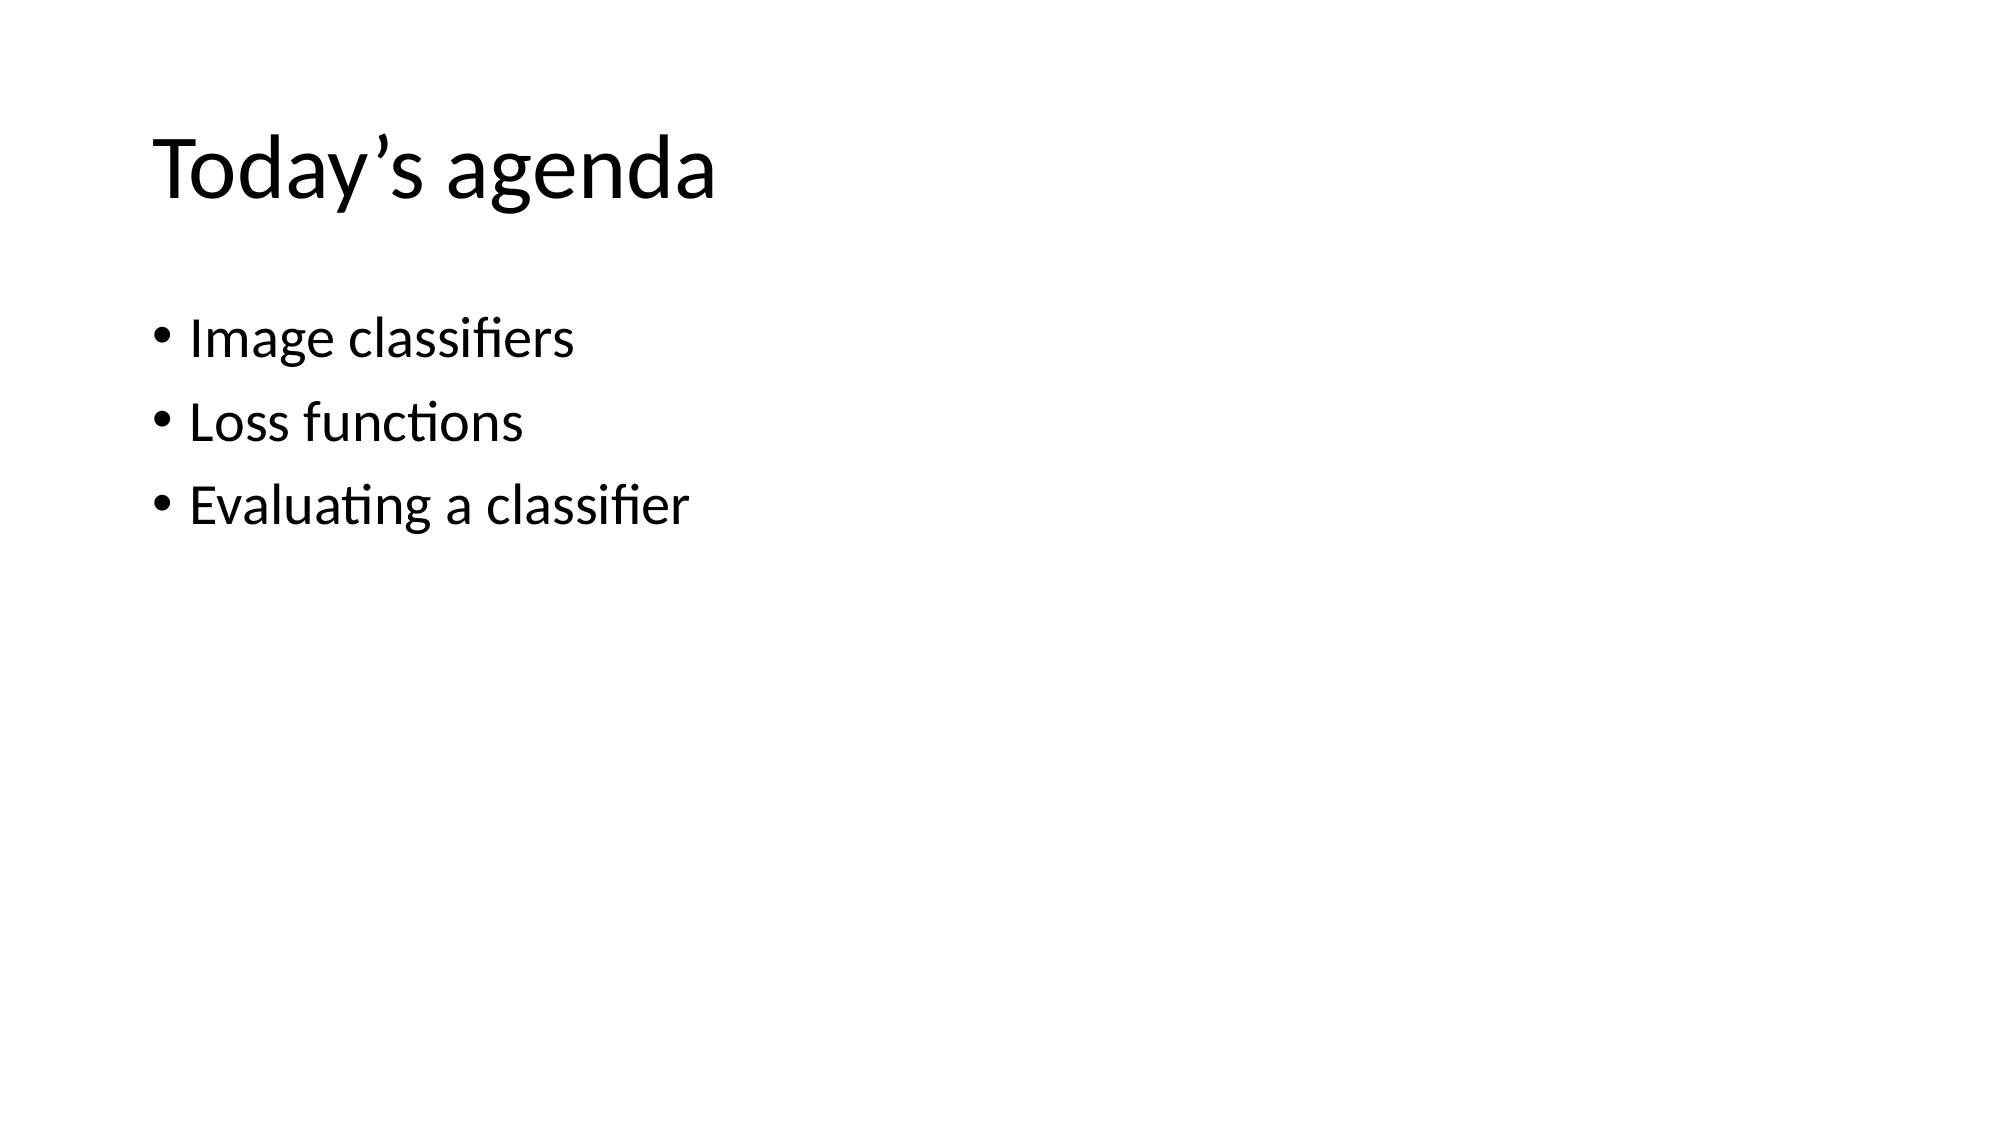

# Today’s agenda
Image classifiers
Loss functions
Evaluating a classifier